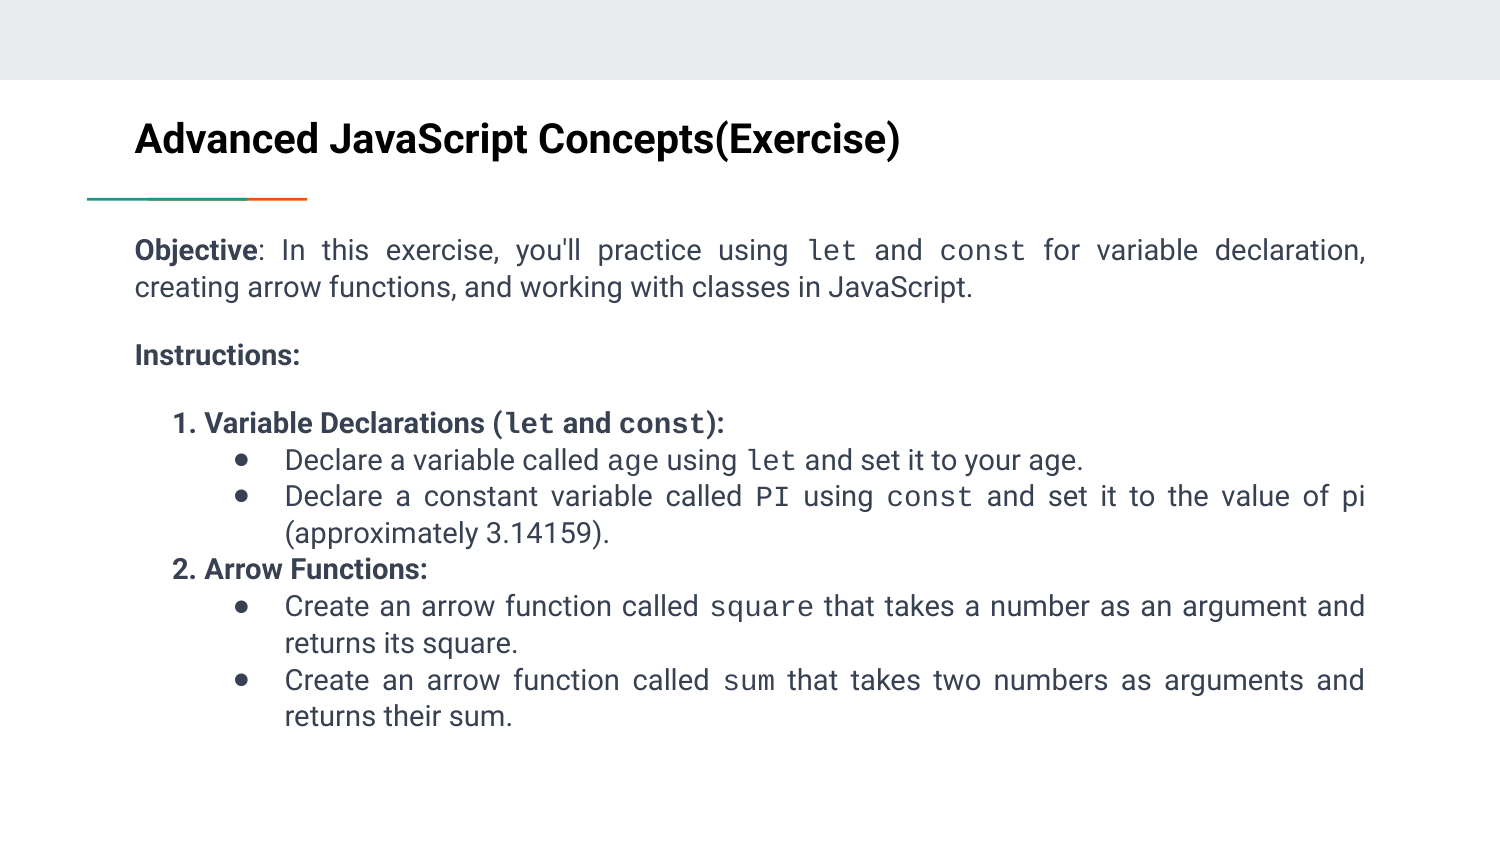

# Advanced JavaScript Concepts(Exercise)

Objective: In this exercise, you'll practice using let and const for variable declaration, creating arrow functions, and working with classes in JavaScript.
Instructions:
1. Variable Declarations (let and const):
Declare a variable called age using let and set it to your age.
Declare a constant variable called PI using const and set it to the value of pi (approximately 3.14159).
2. Arrow Functions:
Create an arrow function called square that takes a number as an argument and returns its square.
Create an arrow function called sum that takes two numbers as arguments and returns their sum.